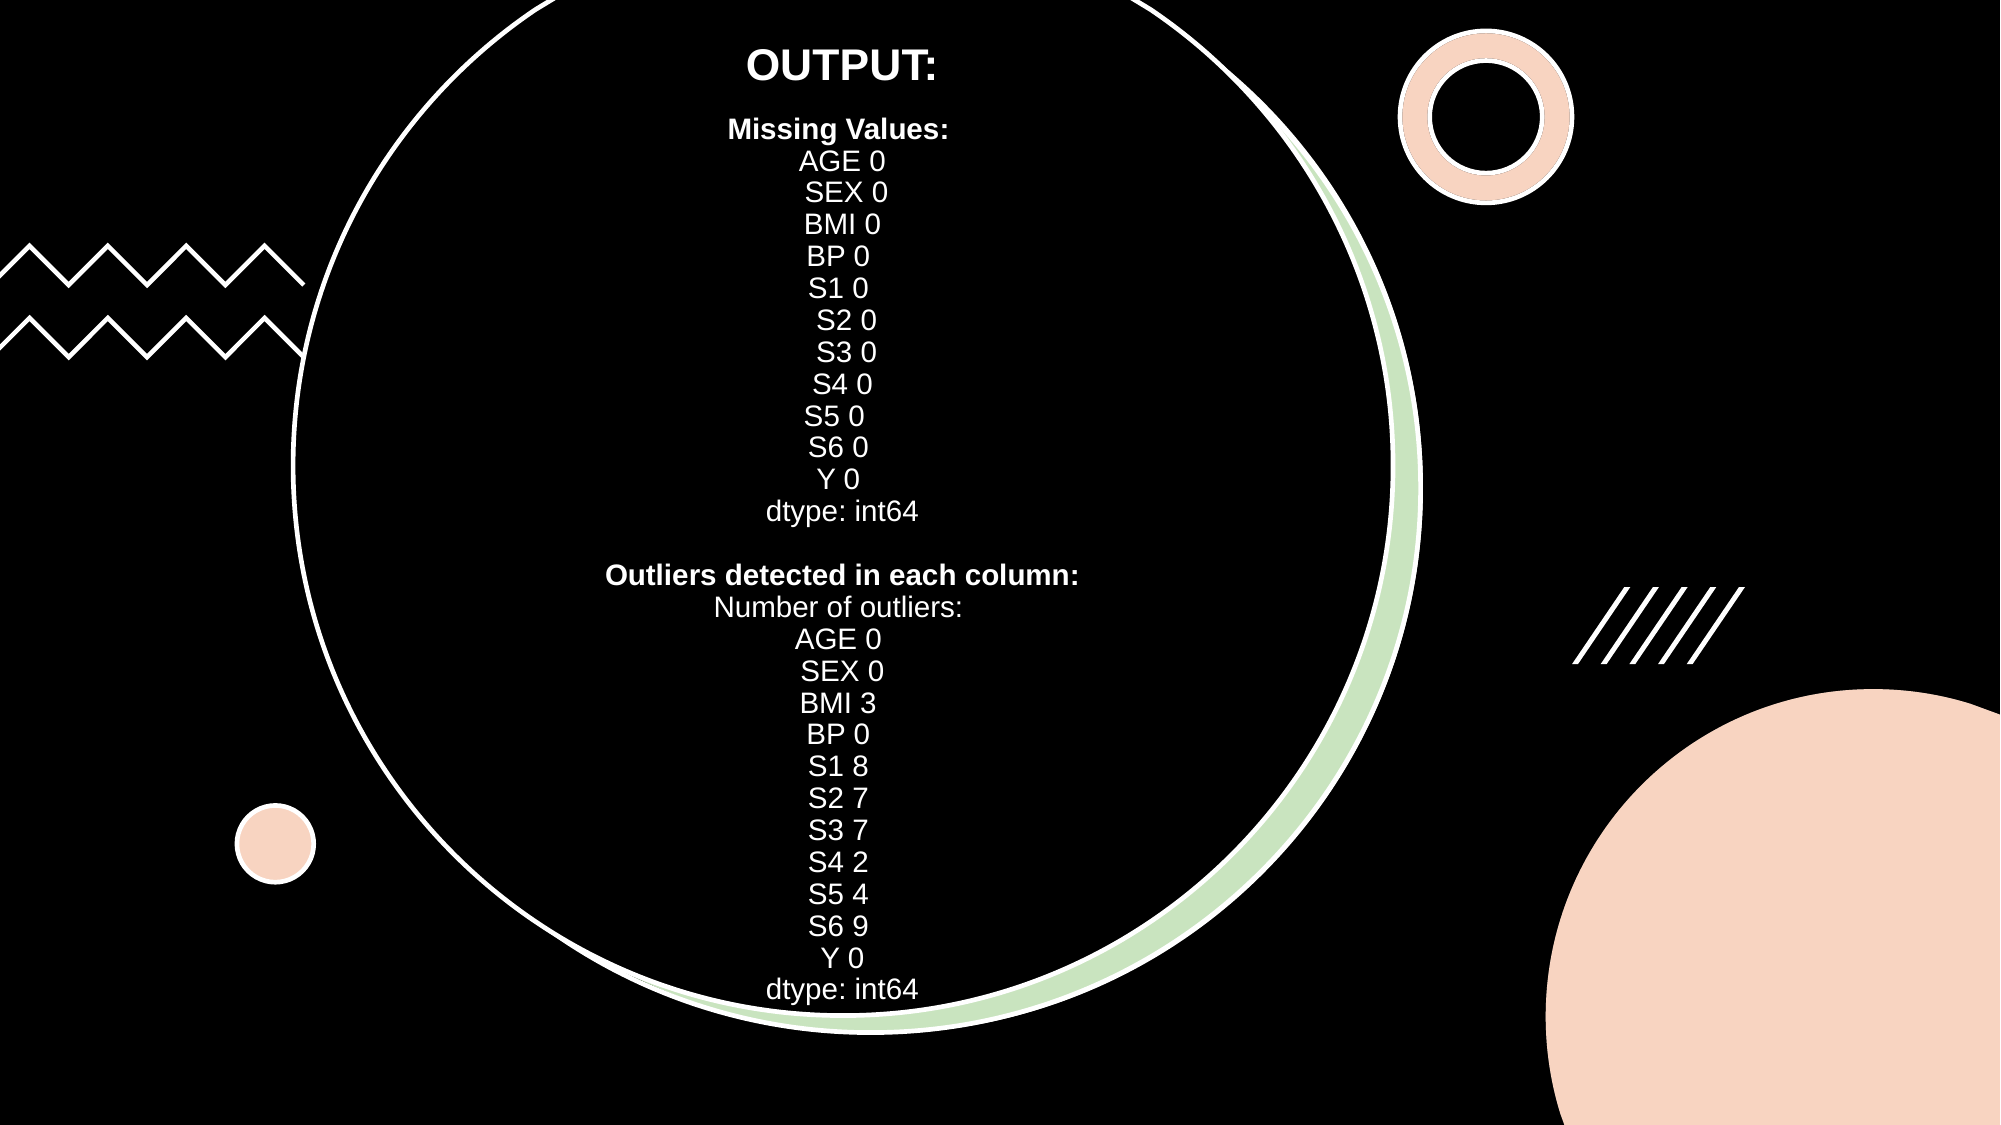

# OUTPUT: Missing Values: AGE 0  SEX 0  BMI 0 BP 0 S1 0  S2 0  S3 0  S4 0 S5 0 S6 0 Y 0 dtype: int64 Outliers detected in each column: Number of outliers: AGE 0 SEX 0 BMI 3 BP 0 S1 8 S2 7 S3 7 S4 2 S5 4 S6 9 Y 0 dtype: int64